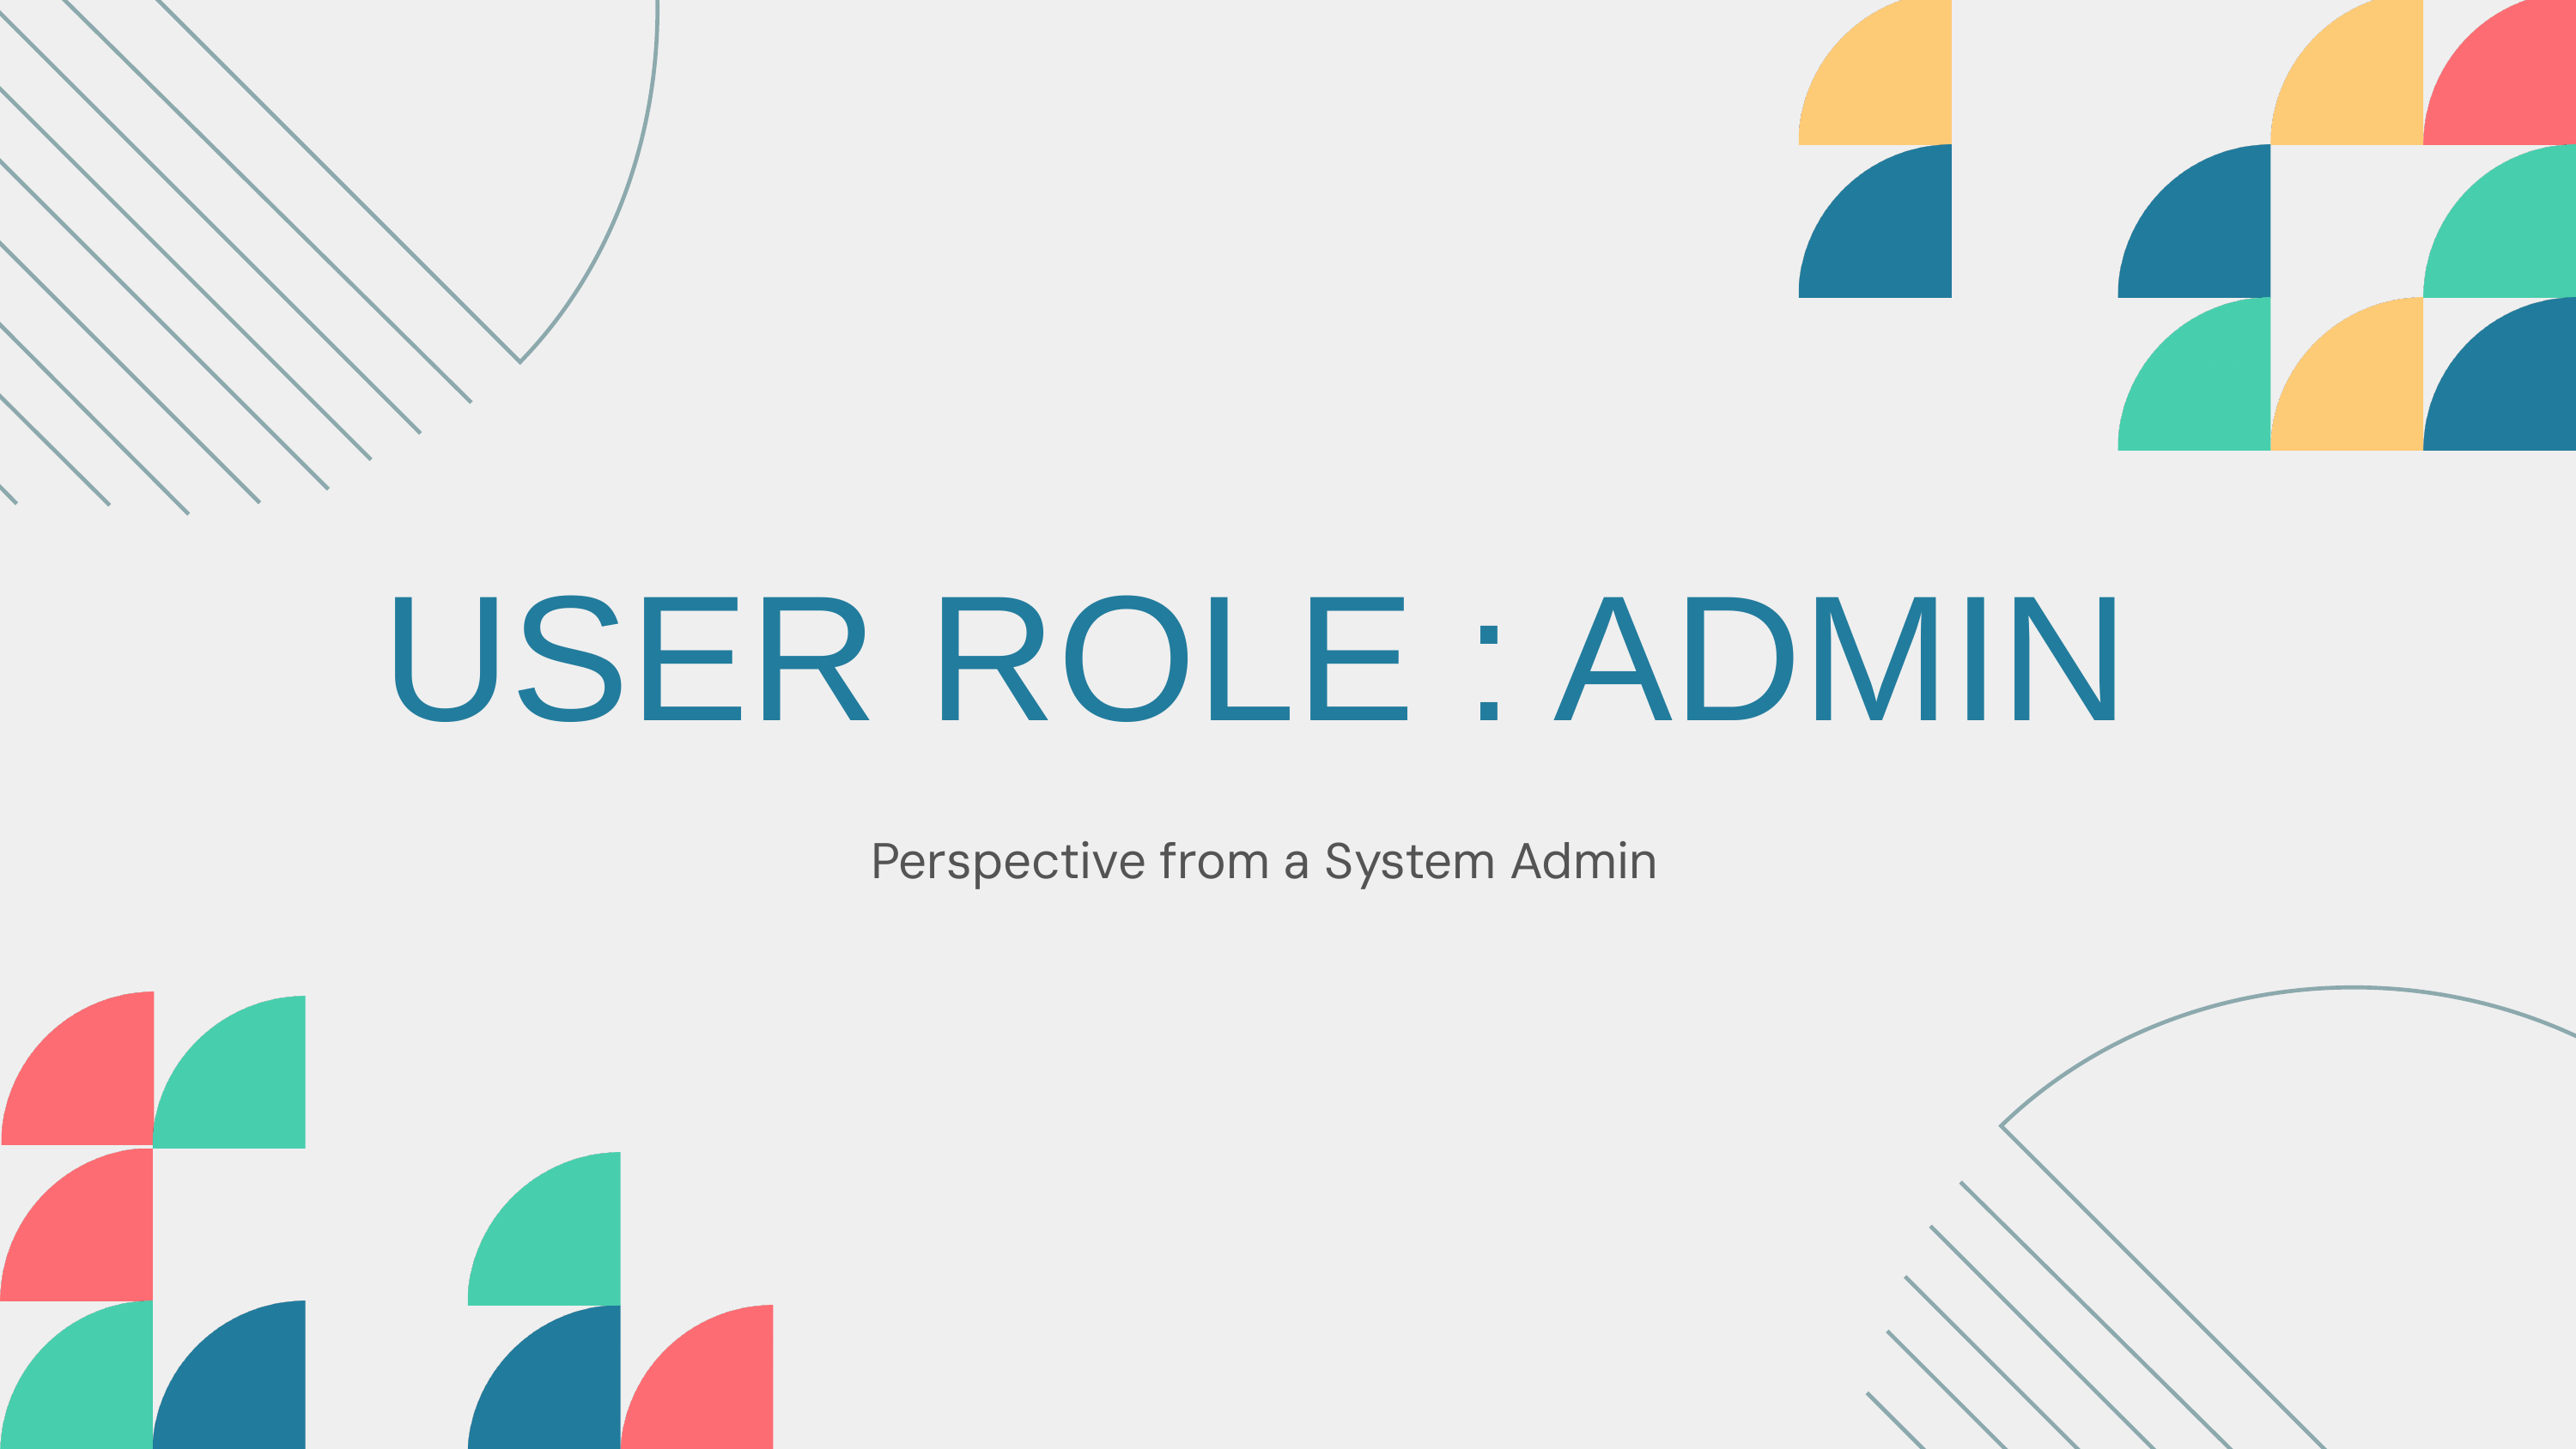

USER ROLE : ADMIN
                         Perspective from a System Admin